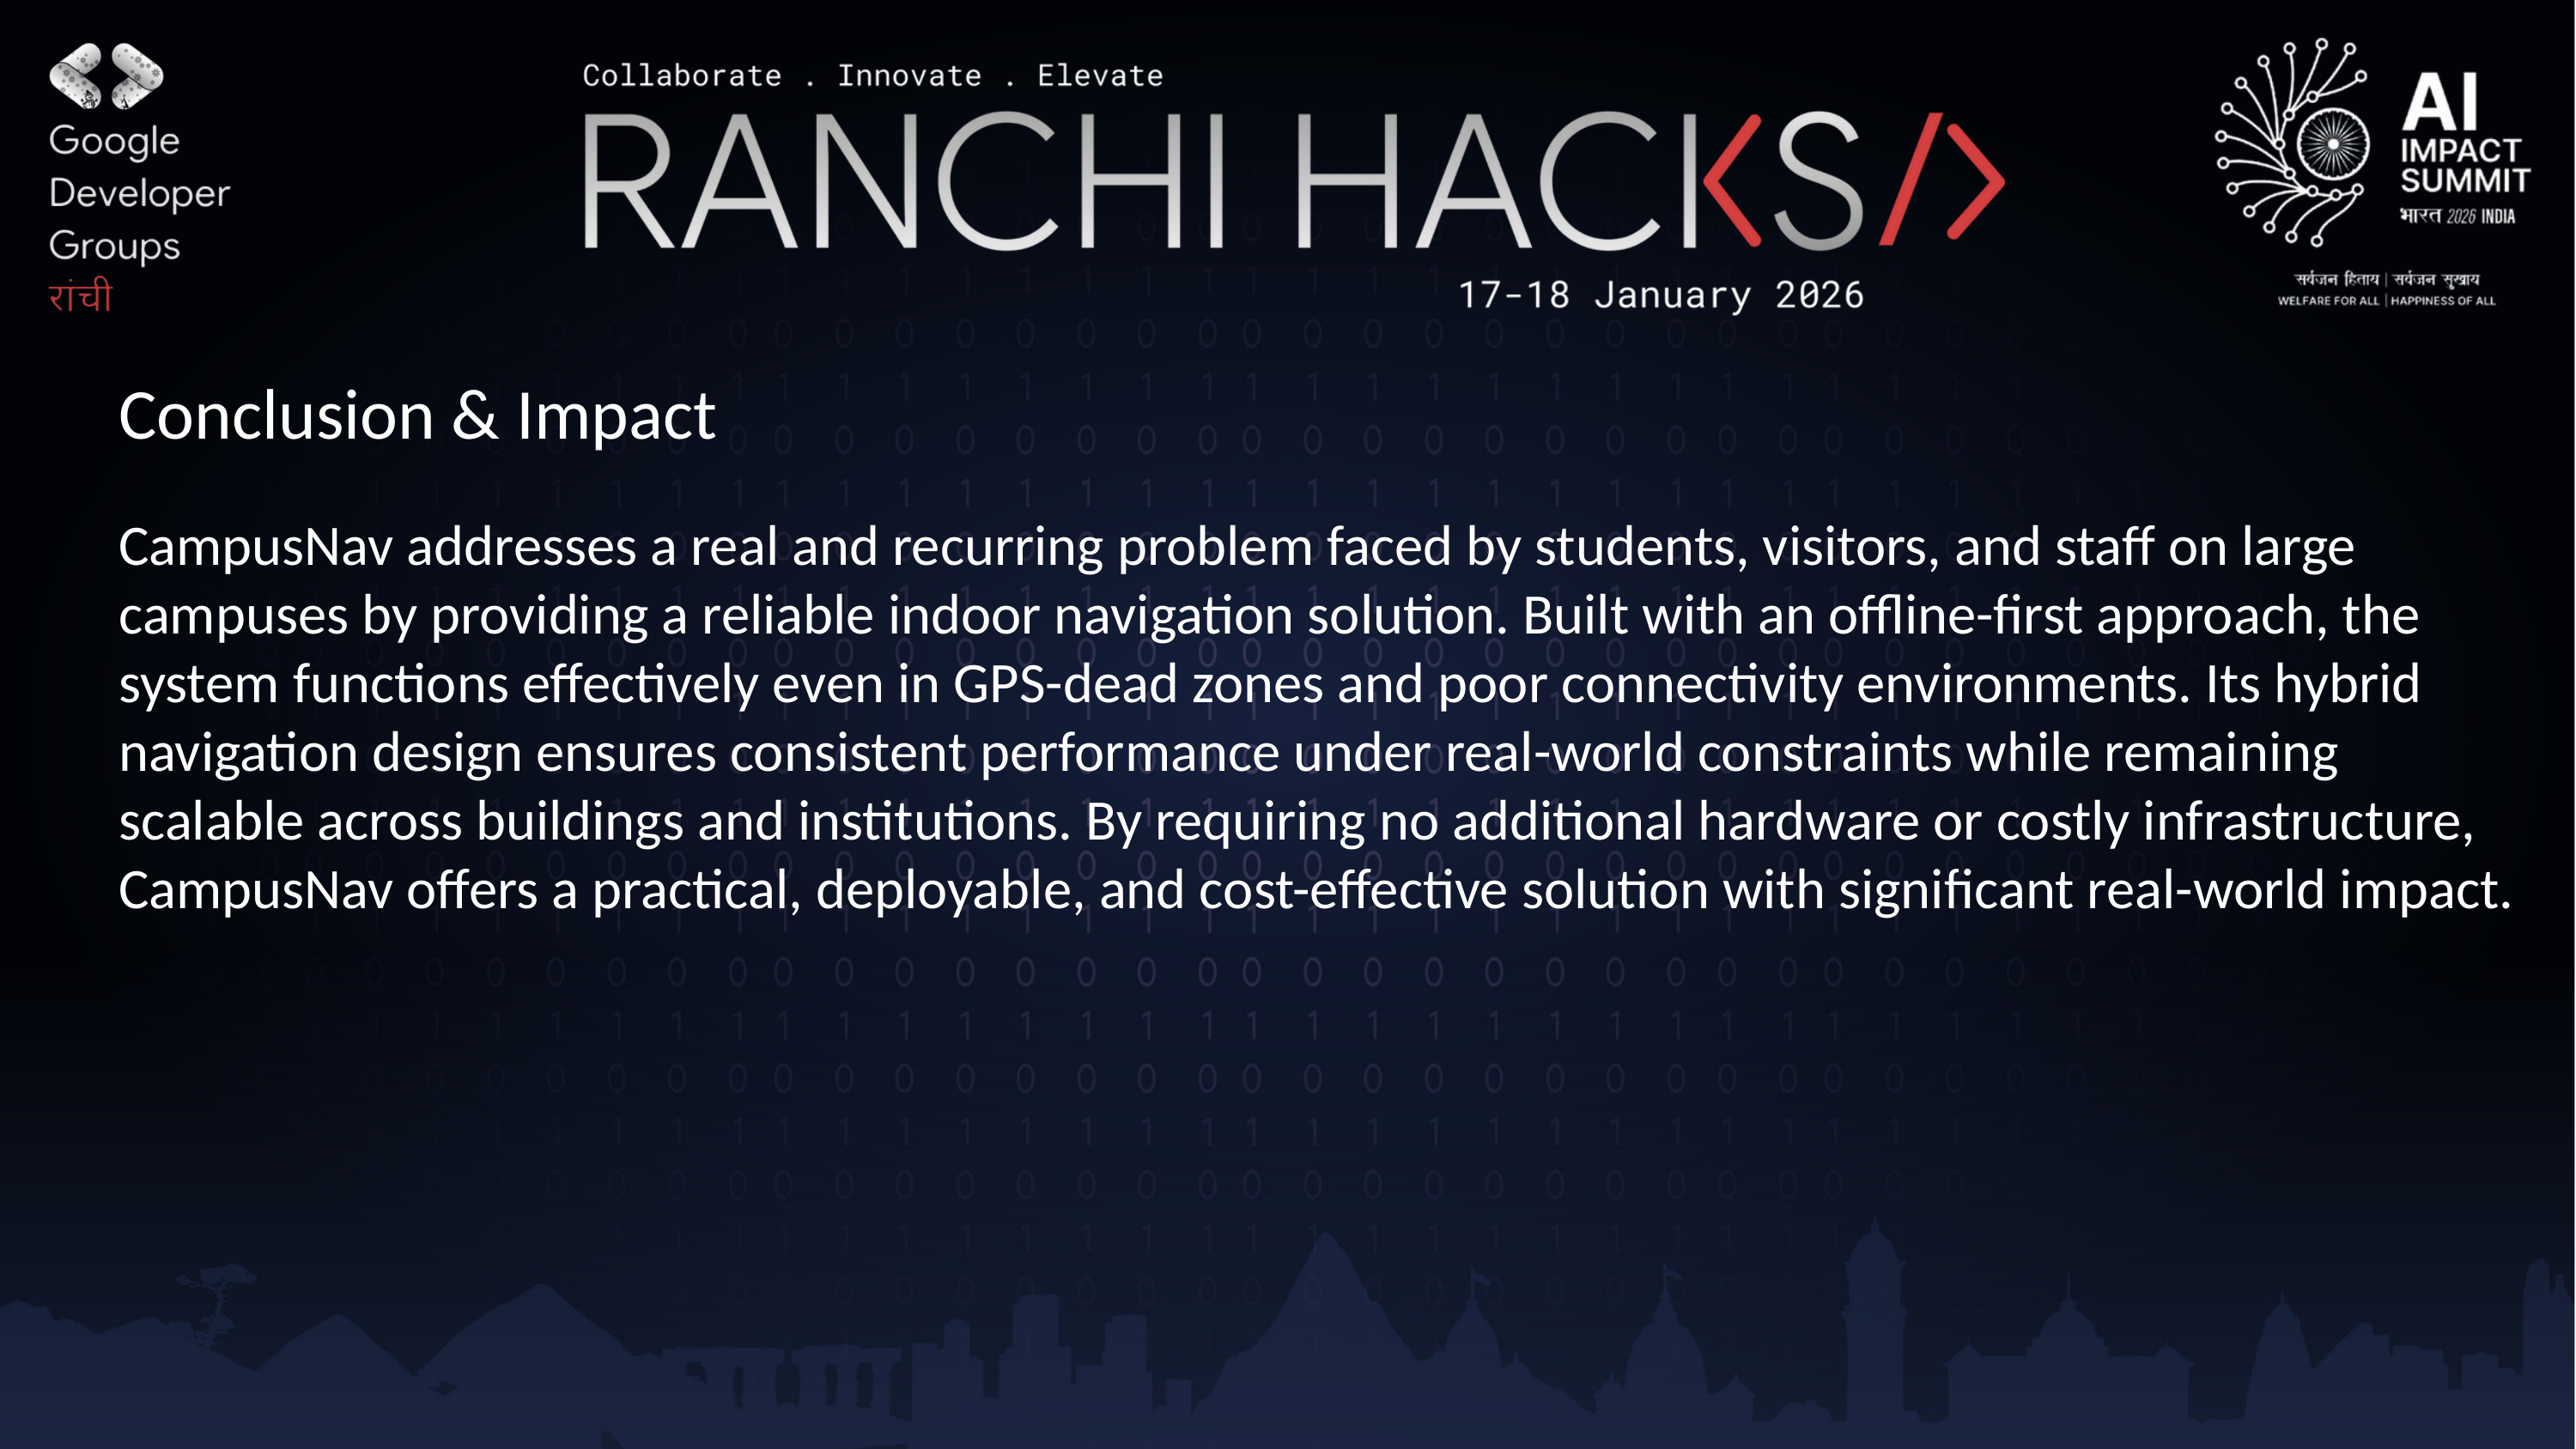

Conclusion & Impact
CampusNav addresses a real and recurring problem faced by students, visitors, and staff on large campuses by providing a reliable indoor navigation solution. Built with an offline-first approach, the system functions effectively even in GPS-dead zones and poor connectivity environments. Its hybrid navigation design ensures consistent performance under real-world constraints while remaining scalable across buildings and institutions. By requiring no additional hardware or costly infrastructure, CampusNav offers a practical, deployable, and cost-effective solution with significant real-world impact.